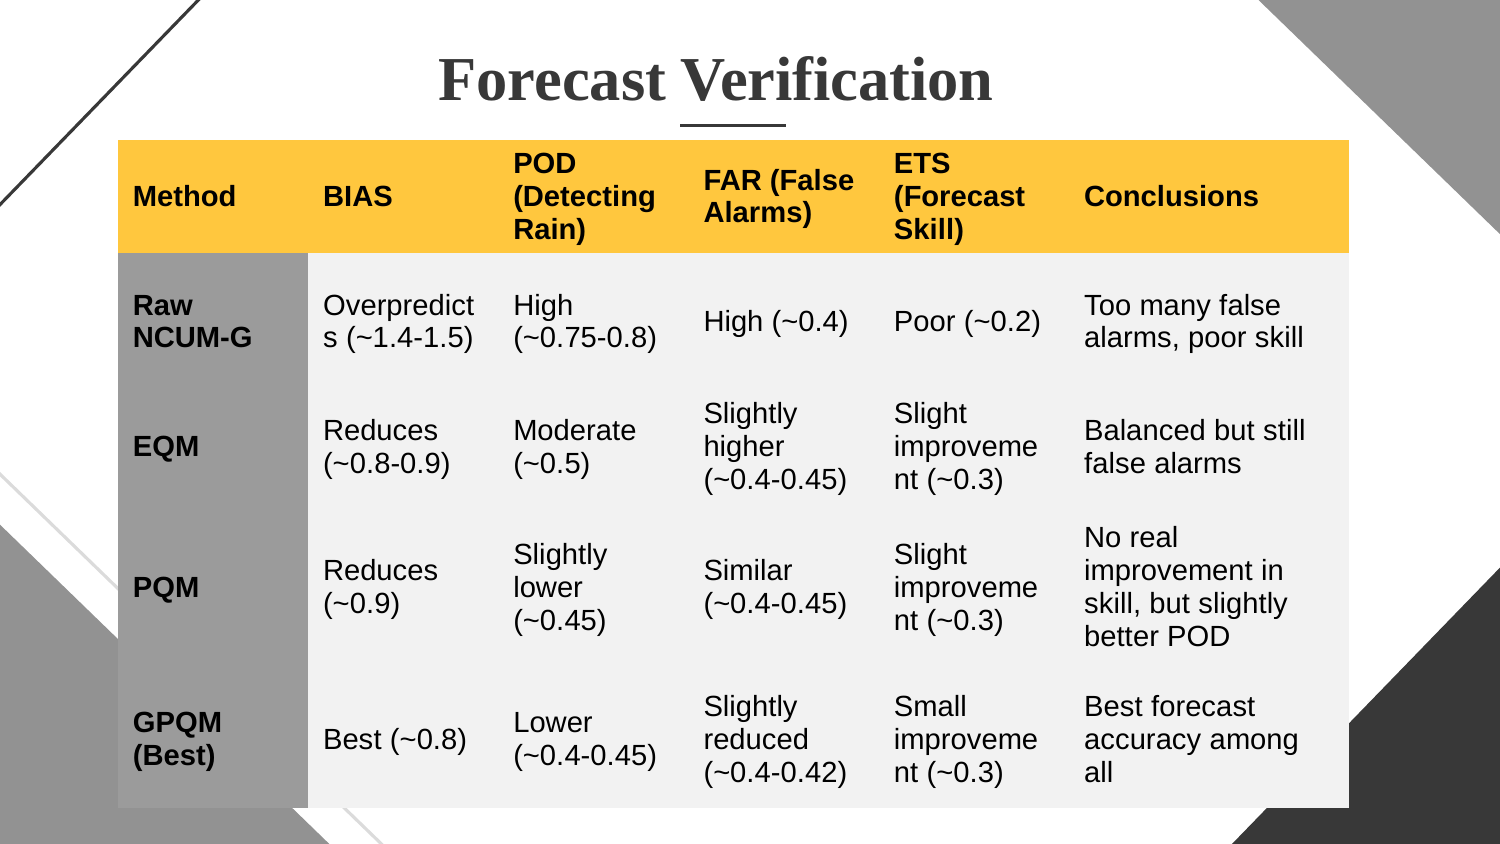

Forecast Verification
| Method | BIAS | POD (Detecting Rain) | FAR (False Alarms) | ETS (Forecast Skill) | Conclusions |
| --- | --- | --- | --- | --- | --- |
| Raw NCUM-G | Overpredicts (~1.4-1.5) | High (~0.75-0.8) | High (~0.4) | Poor (~0.2) | Too many false alarms, poor skill |
| EQM | Reduces (~0.8-0.9) | Moderate (~0.5) | Slightly higher (~0.4-0.45) | Slight improvement (~0.3) | Balanced but still false alarms |
| PQM | Reduces (~0.9) | Slightly lower (~0.45) | Similar (~0.4-0.45) | Slight improvement (~0.3) | No real improvement in skill, but slightly better POD |
| GPQM (Best) | Best (~0.8) | Lower (~0.4-0.45) | Slightly reduced (~0.4-0.42) | Small improvement (~0.3) | Best forecast accuracy among all |